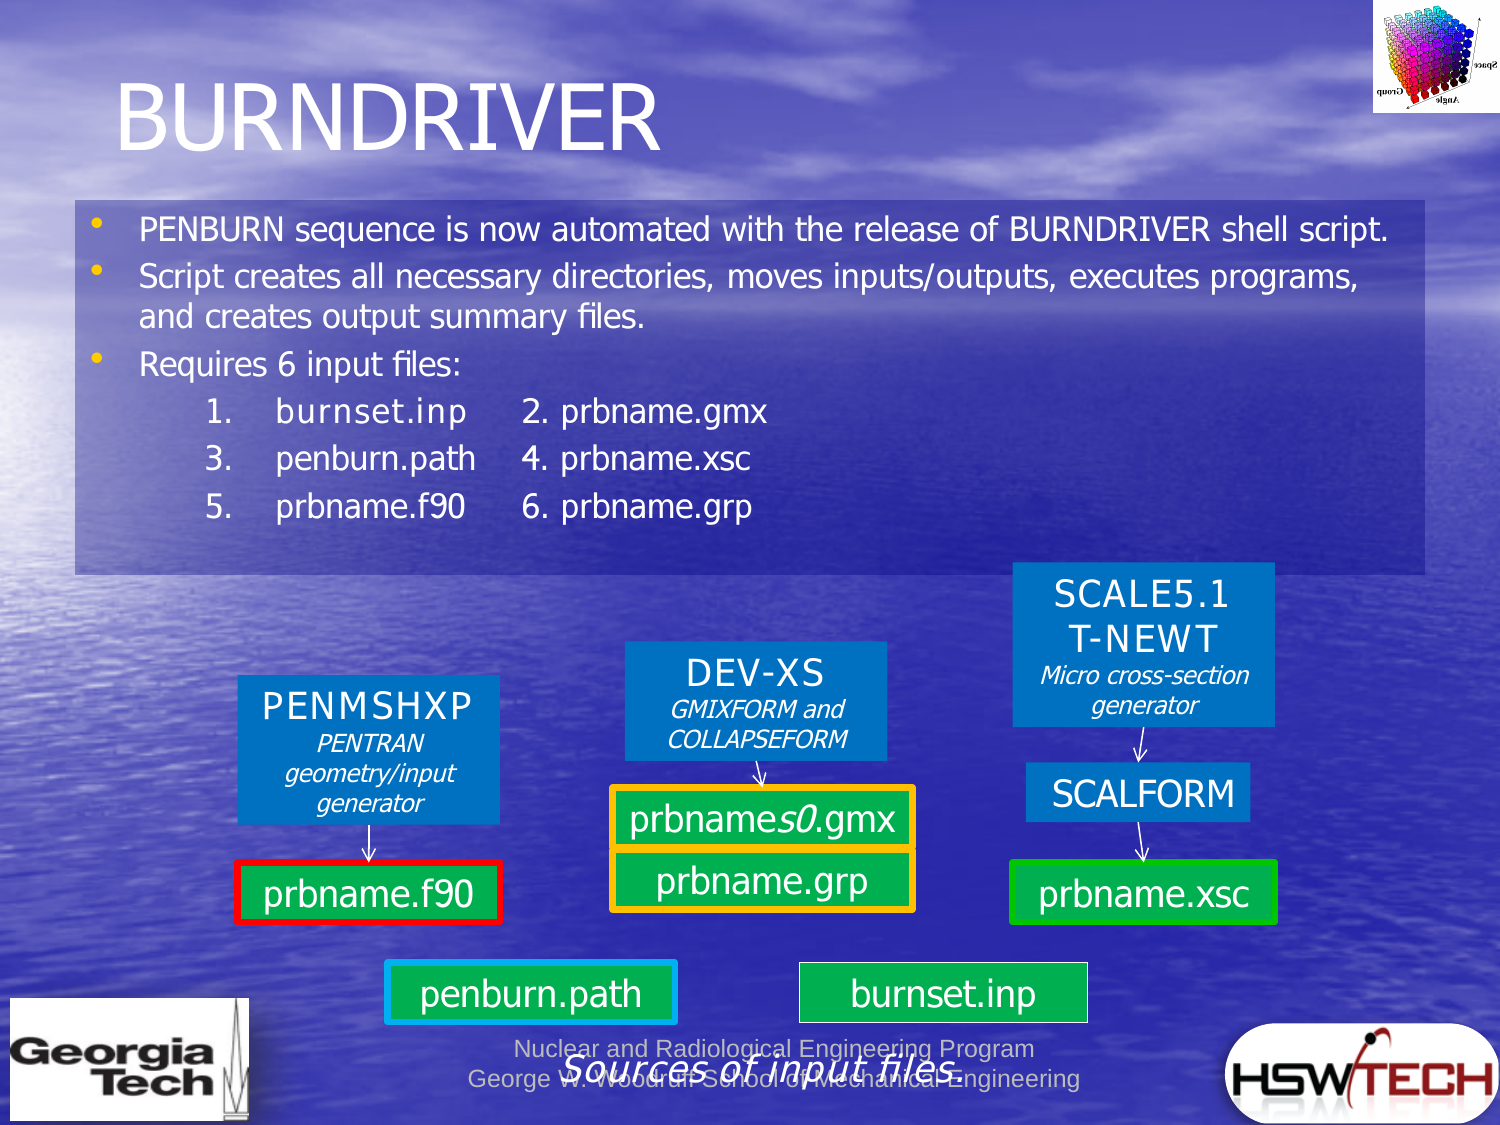

# BURNDRIVER
PENBURN sequence is now automated with the release of BURNDRIVER shell script.
Script creates all necessary directories, moves inputs/outputs, executes programs, and creates output summary files.
Requires 6 input files:
1.    burnset.inp		2. prbname.gmx
3.    penburn.path		4. prbname.xsc
5.    prbname.f90		6. prbname.grp
SCALE5.1
T-NEWT
Micro cross-section generator
DEV-XS
GMIXFORM and COLLAPSEFORM
PENMSHXP
PENTRAN geometry/input generator
 SCALFORM
prbnames0.gmx
prbname.grp
prbname.f90
prbname.xsc
penburn.path
burnset.inp
Sources of input files.